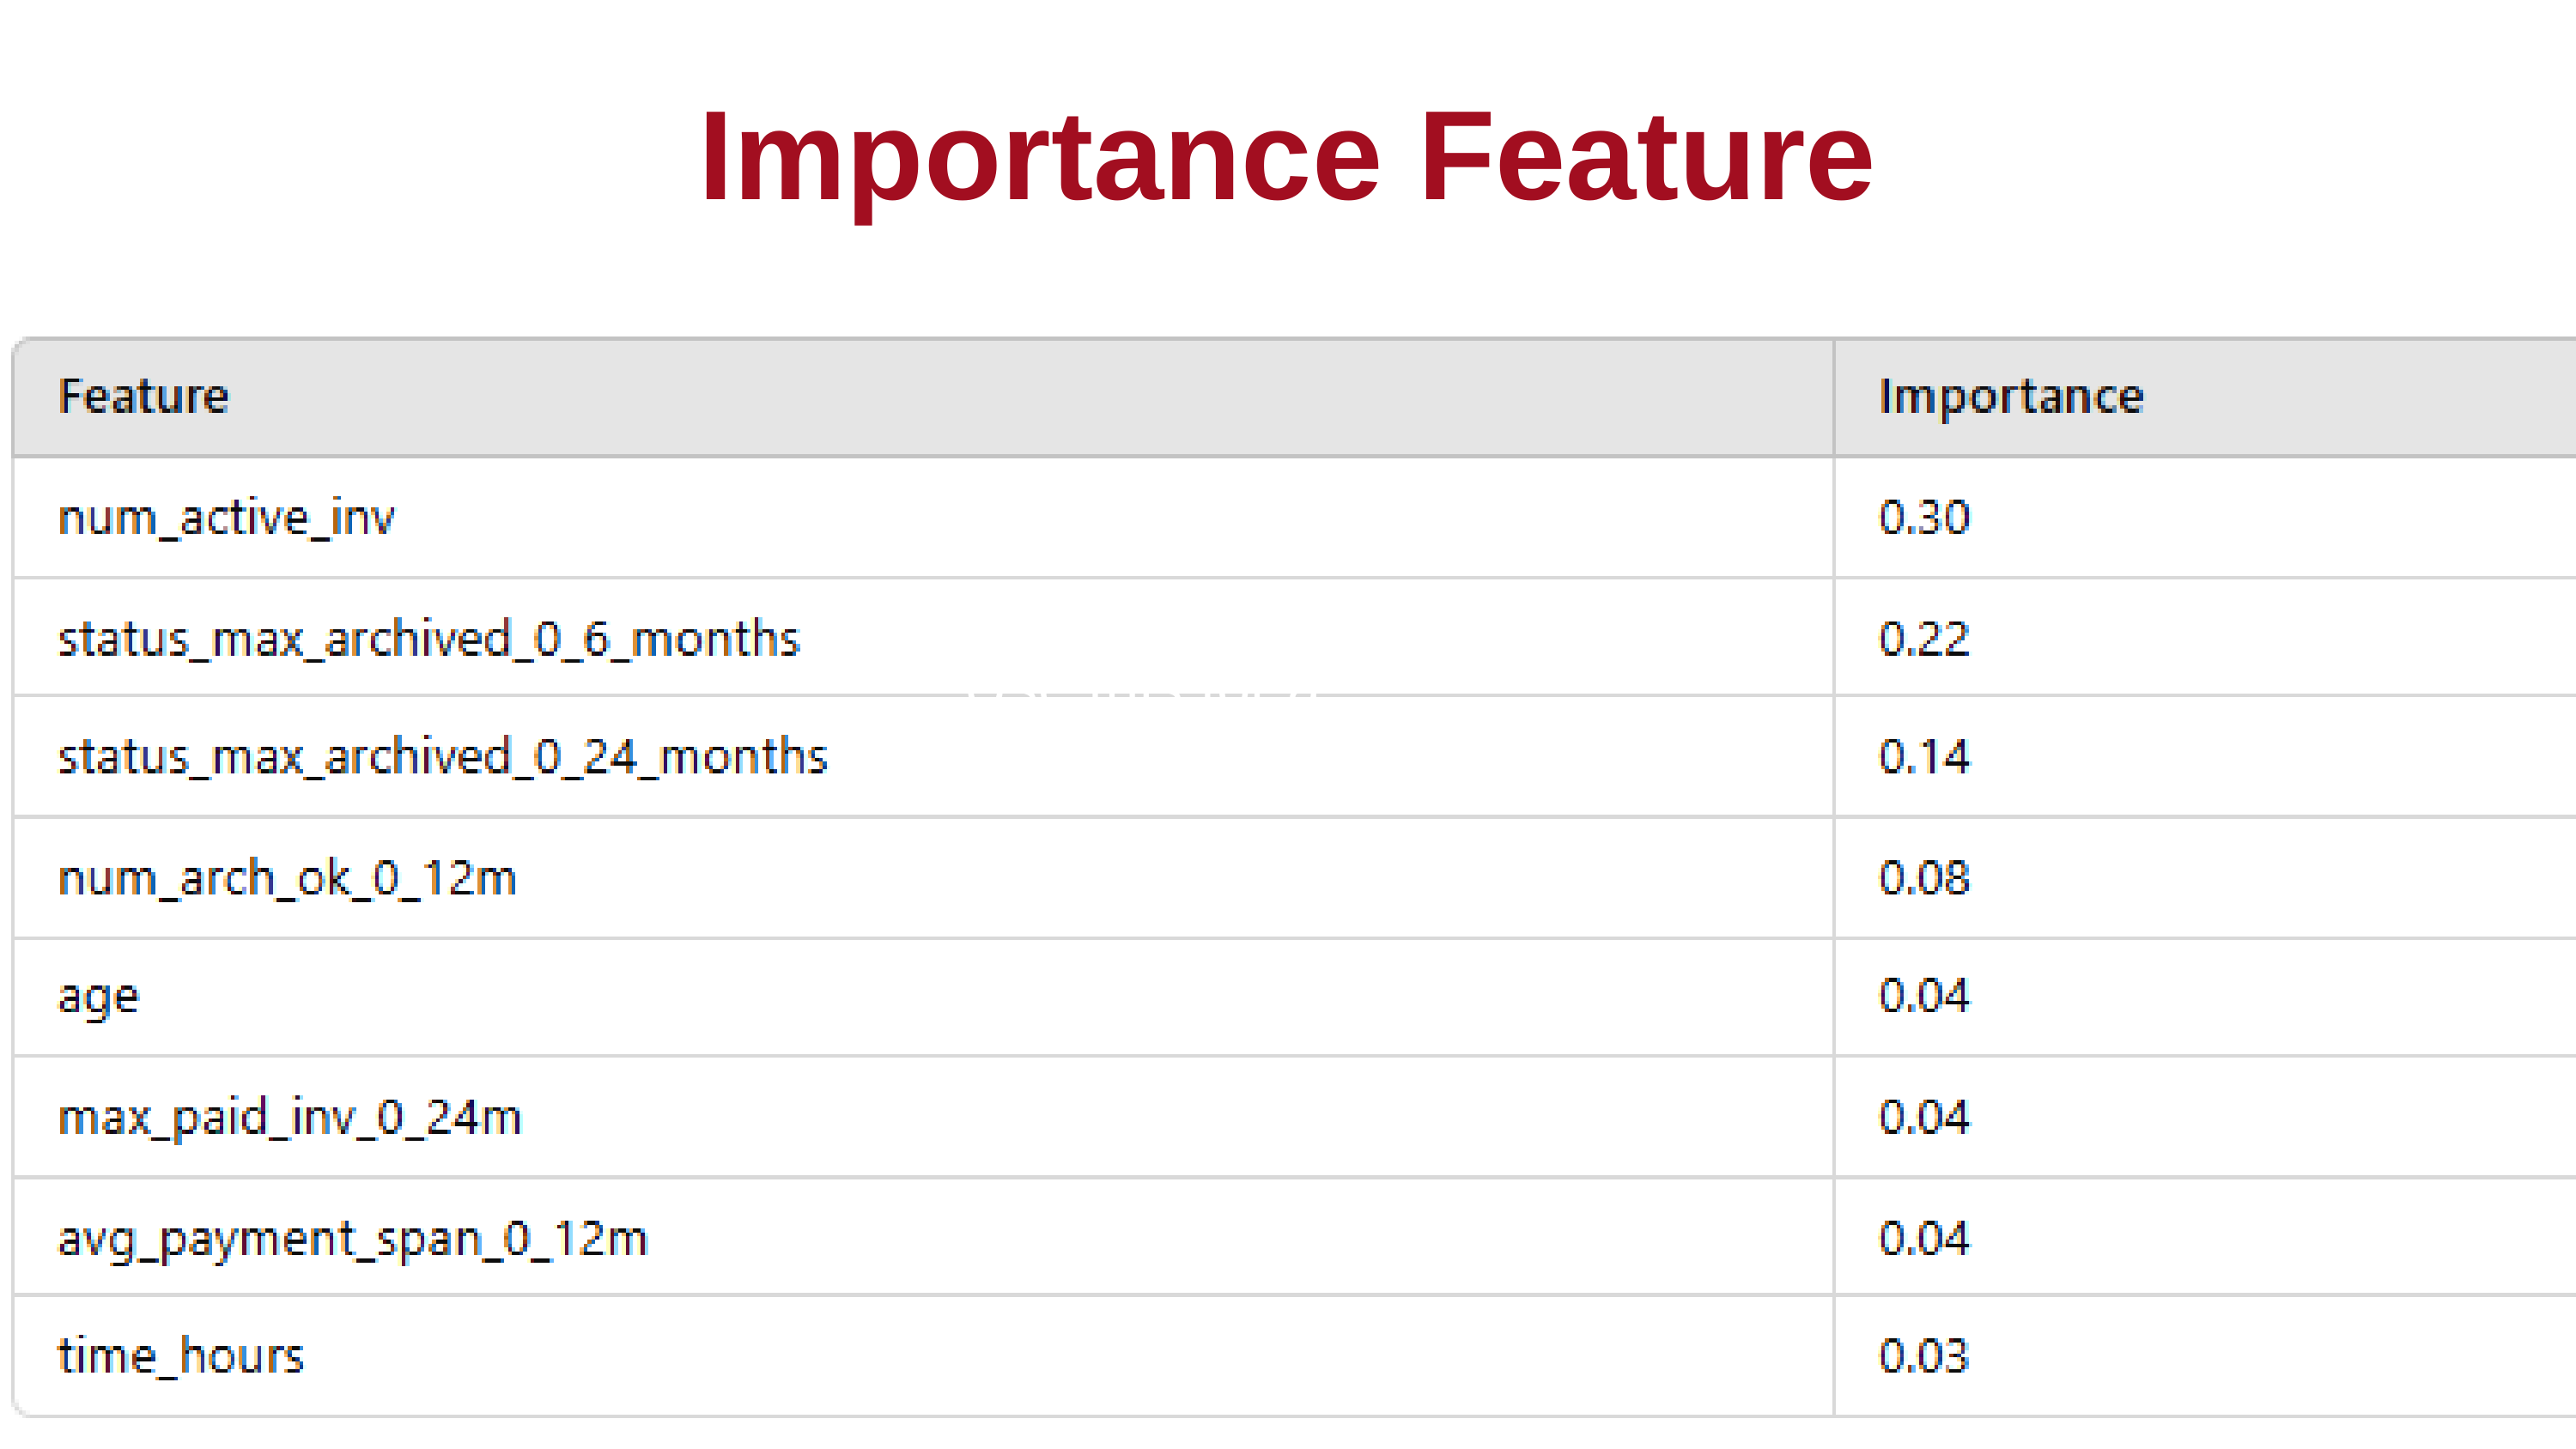

Importance Feature

Use this for a photo caption.